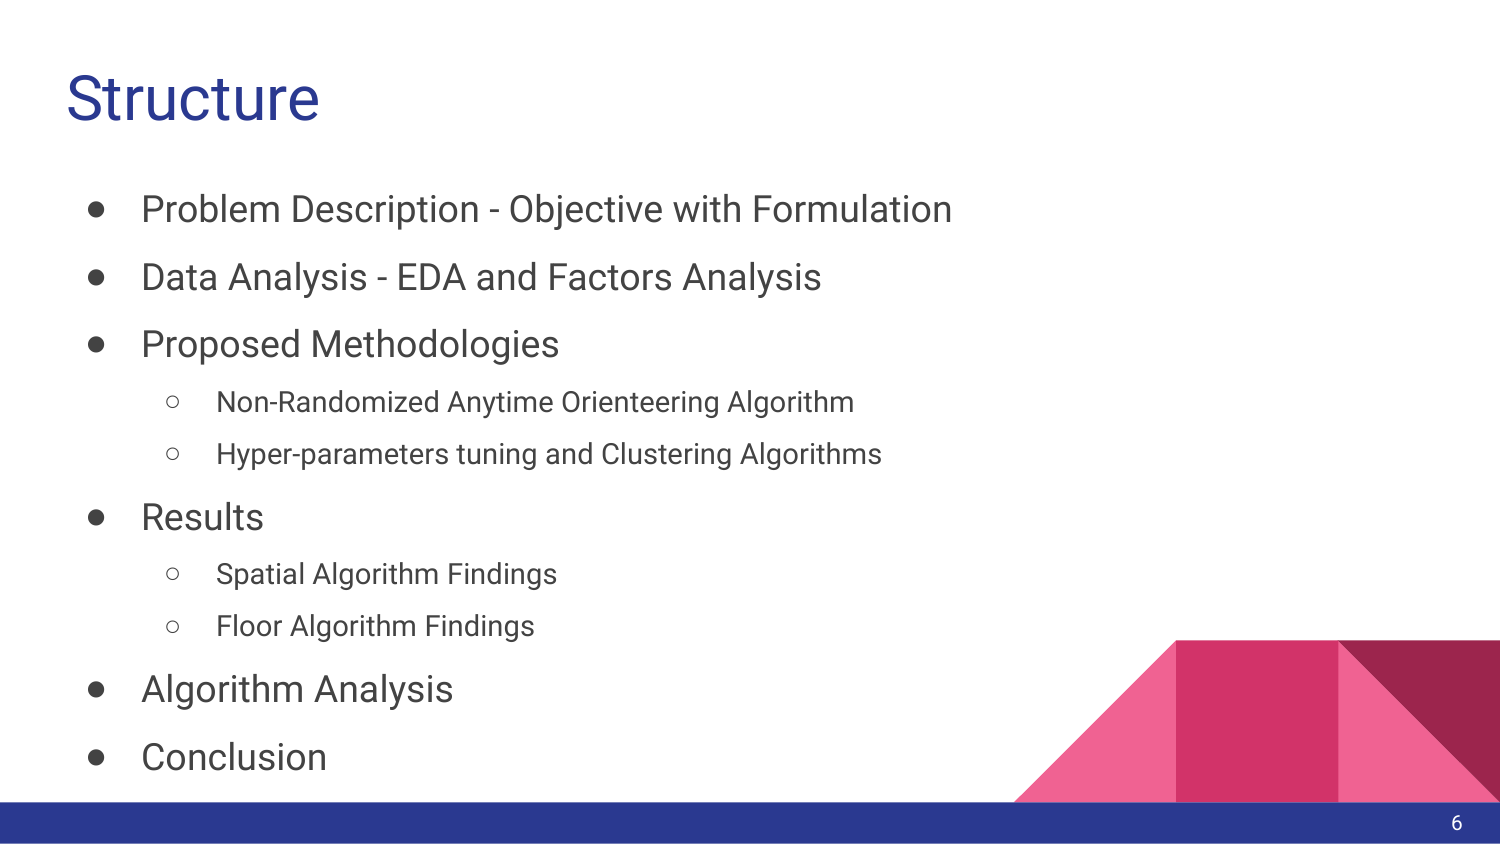

# Structure
Problem Description - Objective with Formulation
Data Analysis - EDA and Factors Analysis
Proposed Methodologies
Non-Randomized Anytime Orienteering Algorithm
Hyper-parameters tuning and Clustering Algorithms
Results
Spatial Algorithm Findings
Floor Algorithm Findings
Algorithm Analysis
Conclusion
6